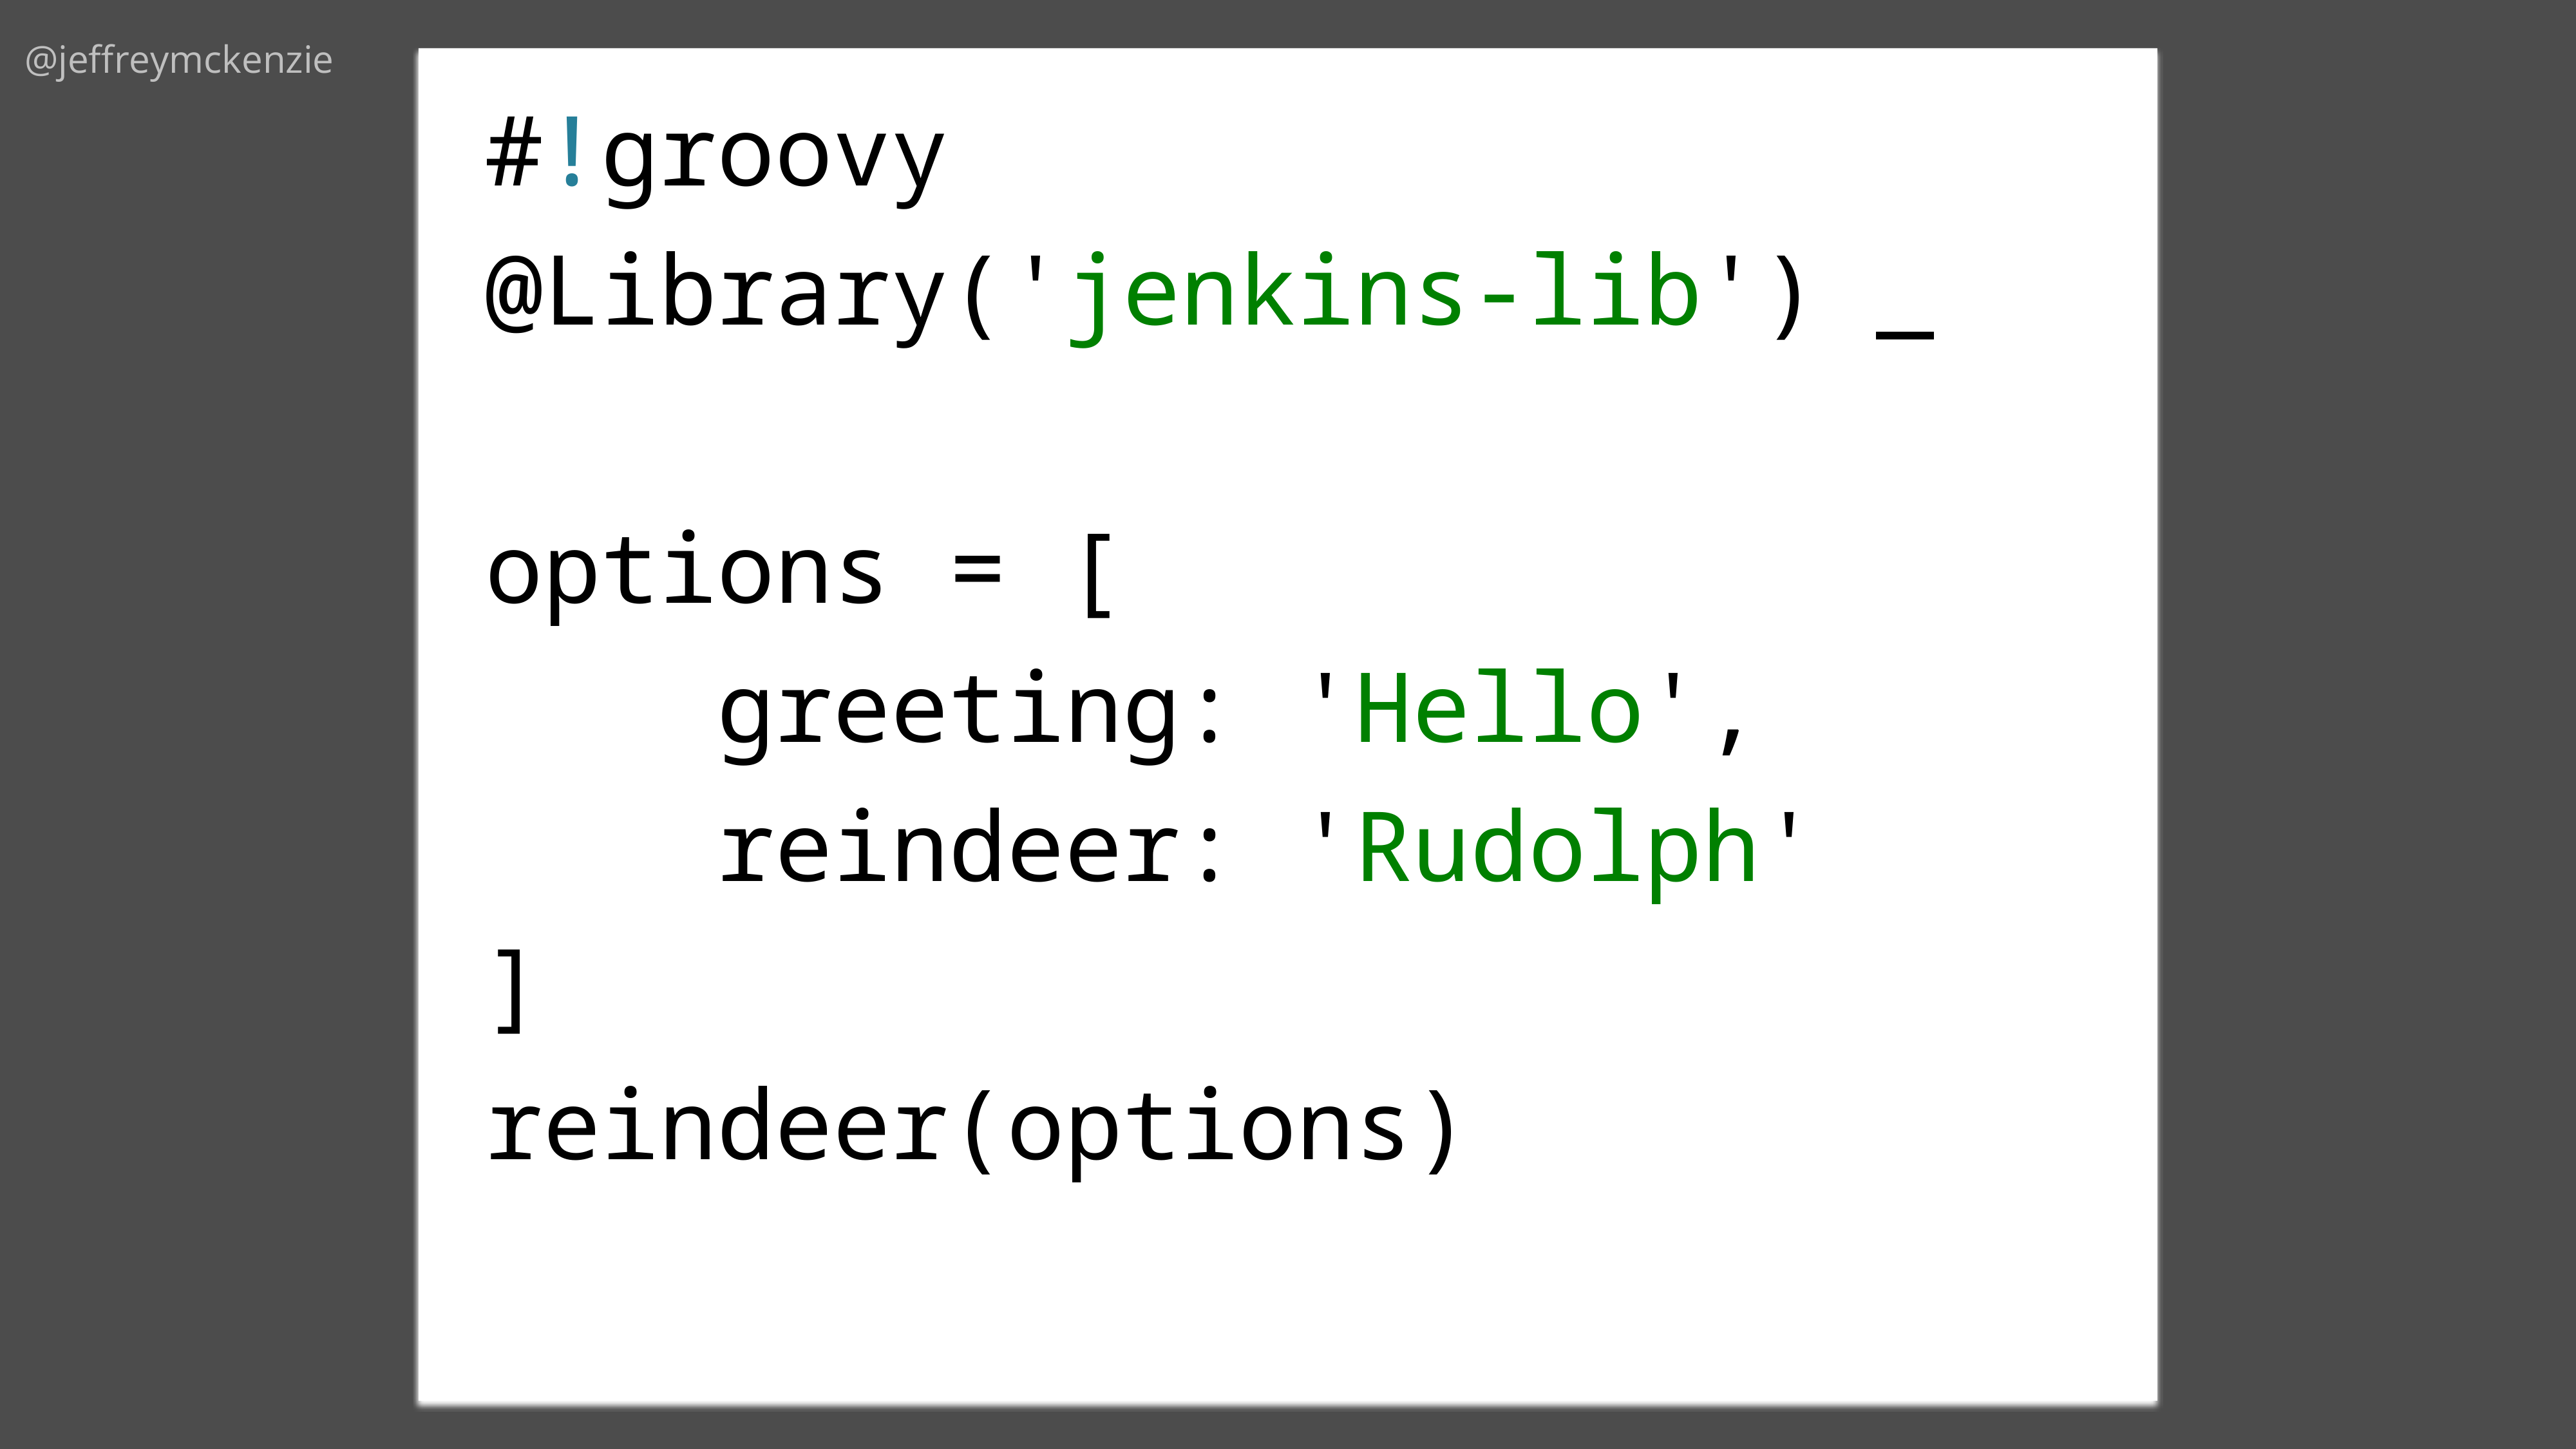

#!groovy
@Library('jenkins-lib') _

options = [
    greeting: 'Hello',
    reindeer: 'Rudolph'
]
reindeer(options)